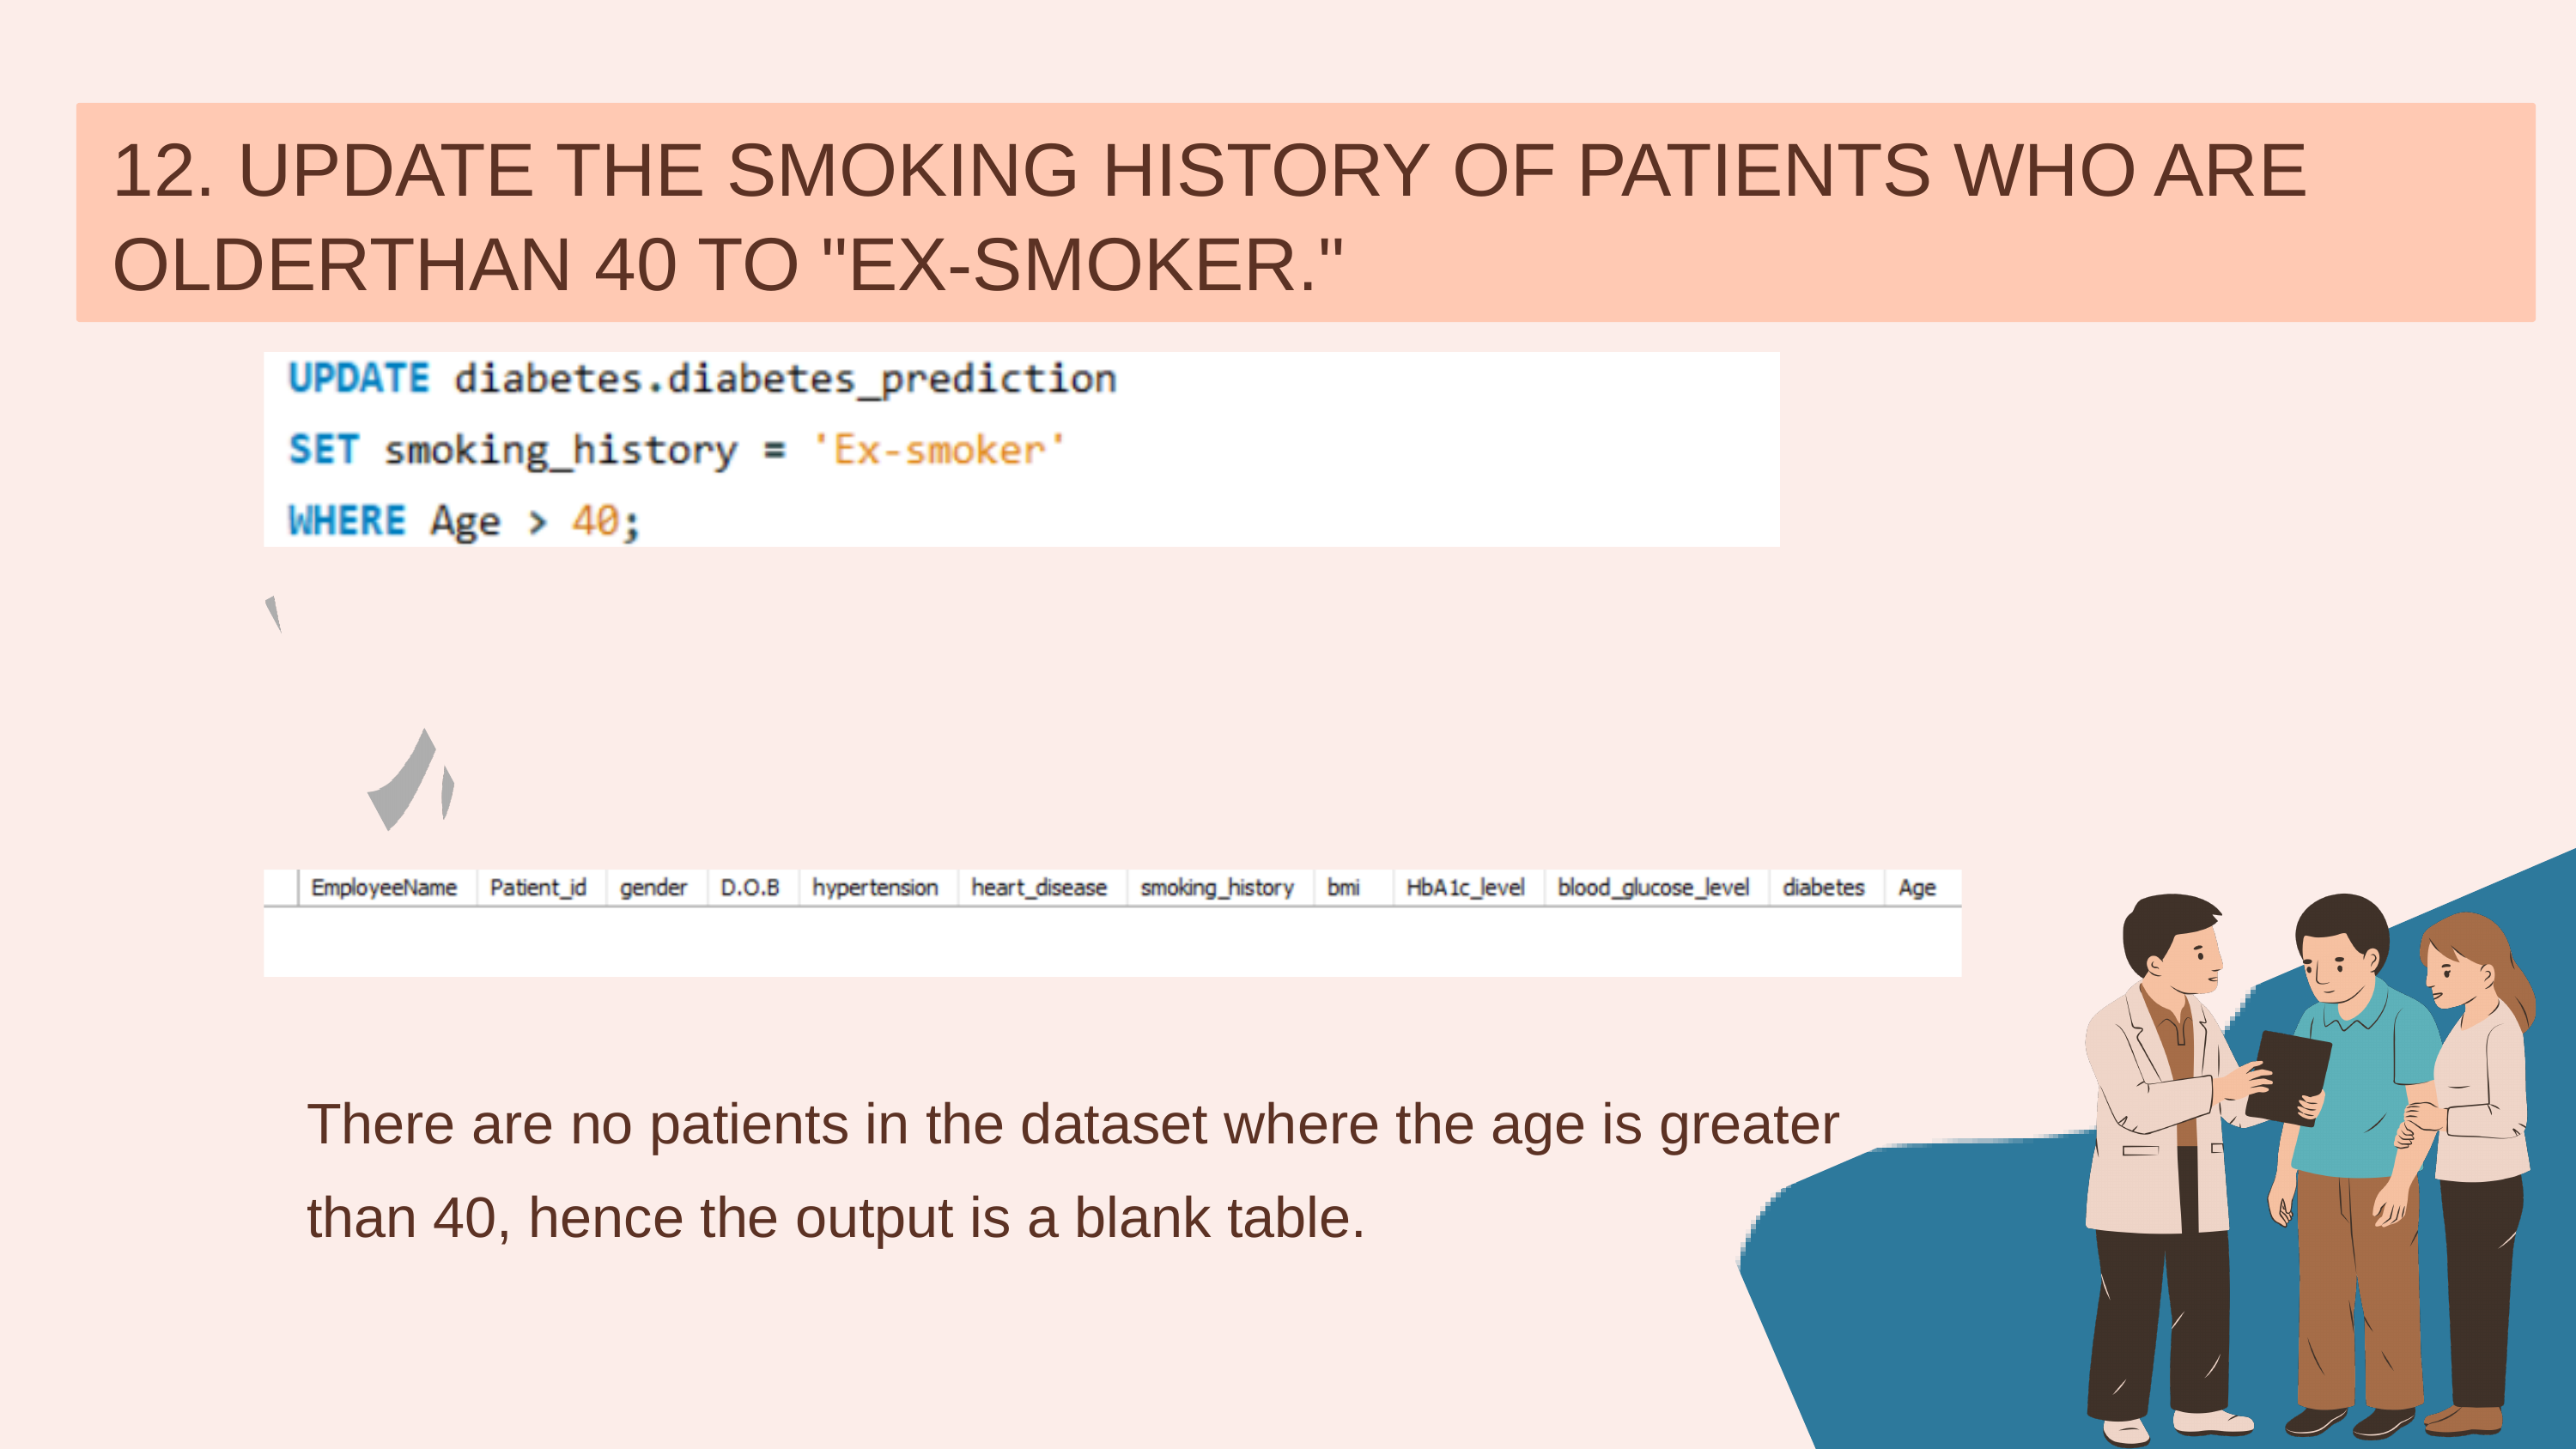

12. UPDATE THE SMOKING HISTORY OF PATIENTS WHO ARE OLDERTHAN 40 TO "EX-SMOKER."

There are no patients in the dataset where the age is greater than 40, hence the output is a blank table.